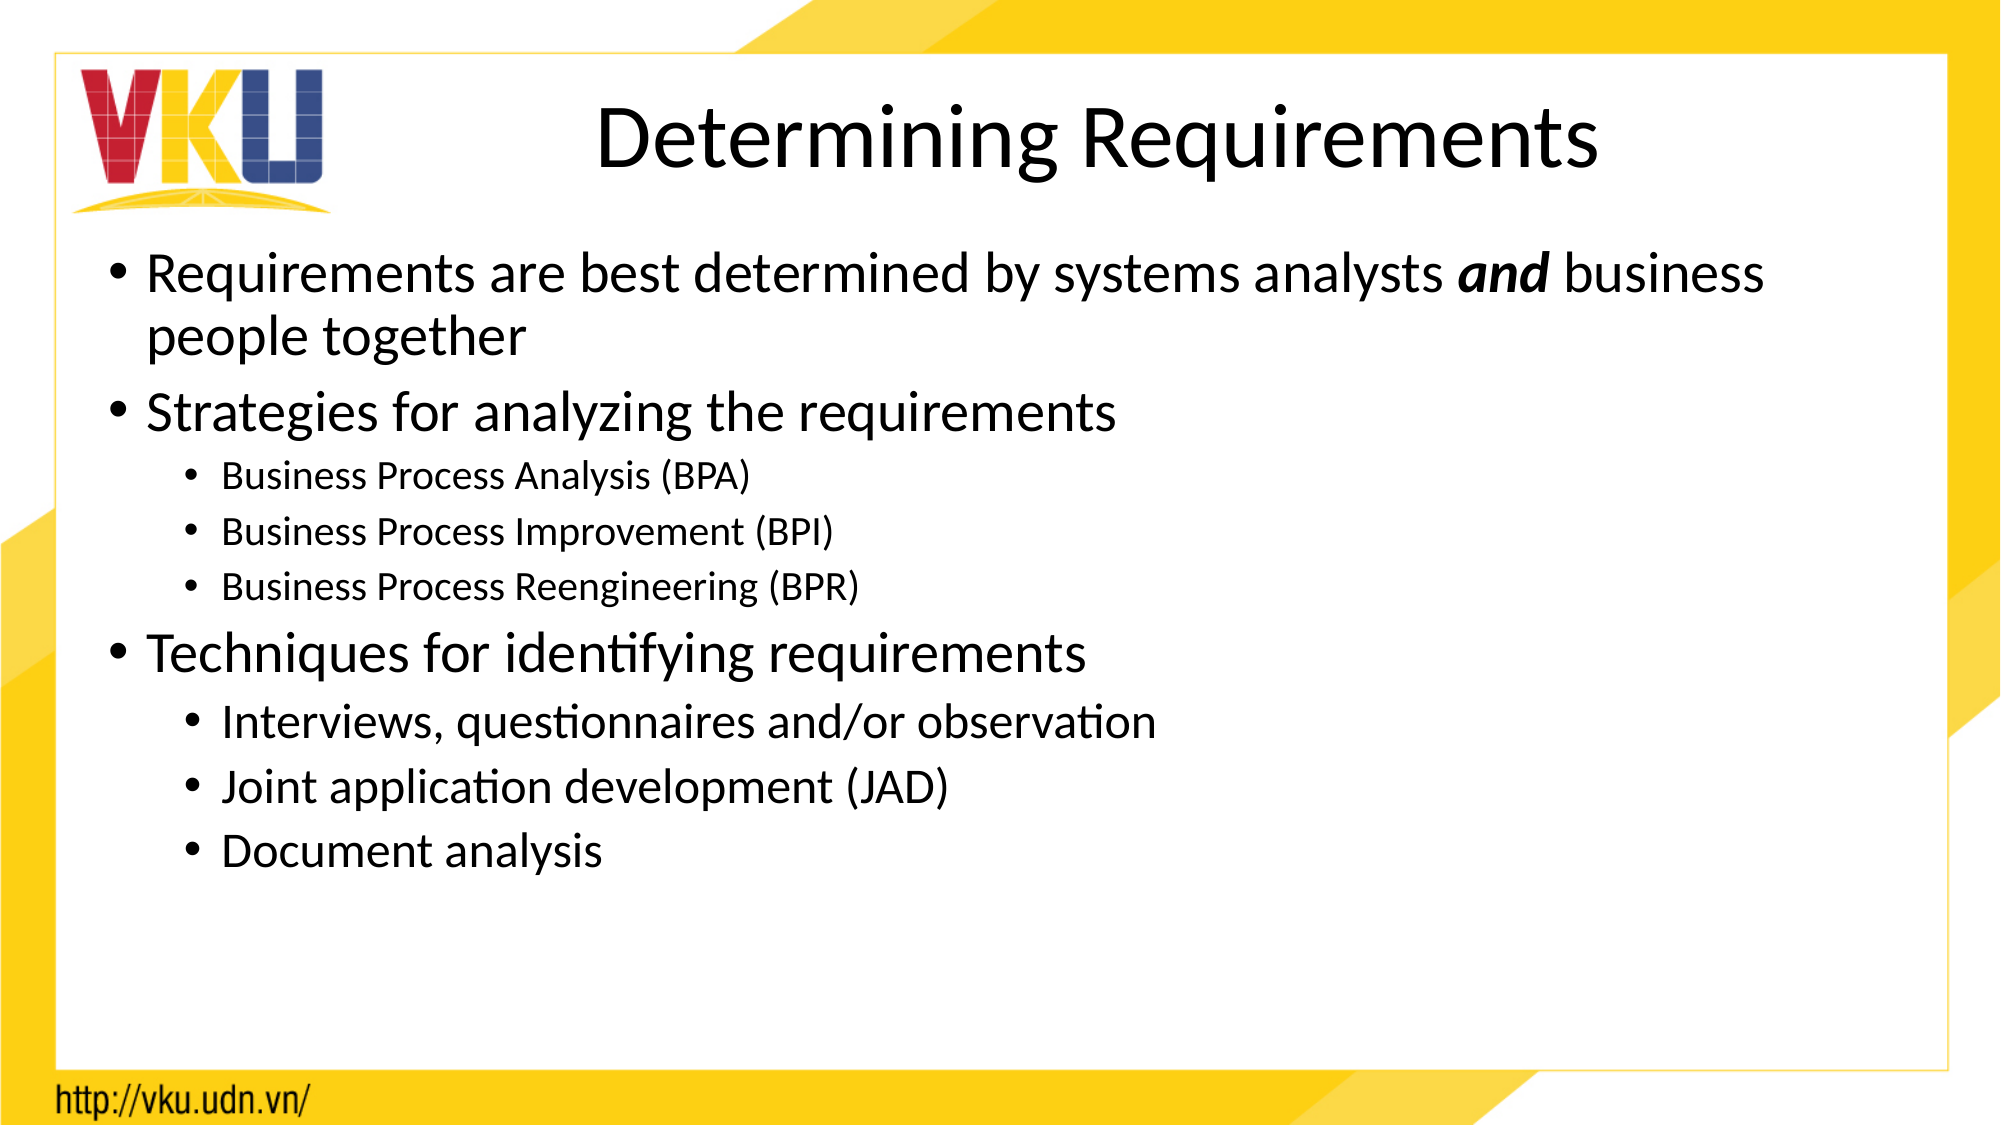

# Determining Requirements
Requirements are best determined by systems analysts and business people together
Strategies for analyzing the requirements
Business Process Analysis (BPA)
Business Process Improvement (BPI)
Business Process Reengineering (BPR)
Techniques for identifying requirements
Interviews, questionnaires and/or observation
Joint application development (JAD)
Document analysis